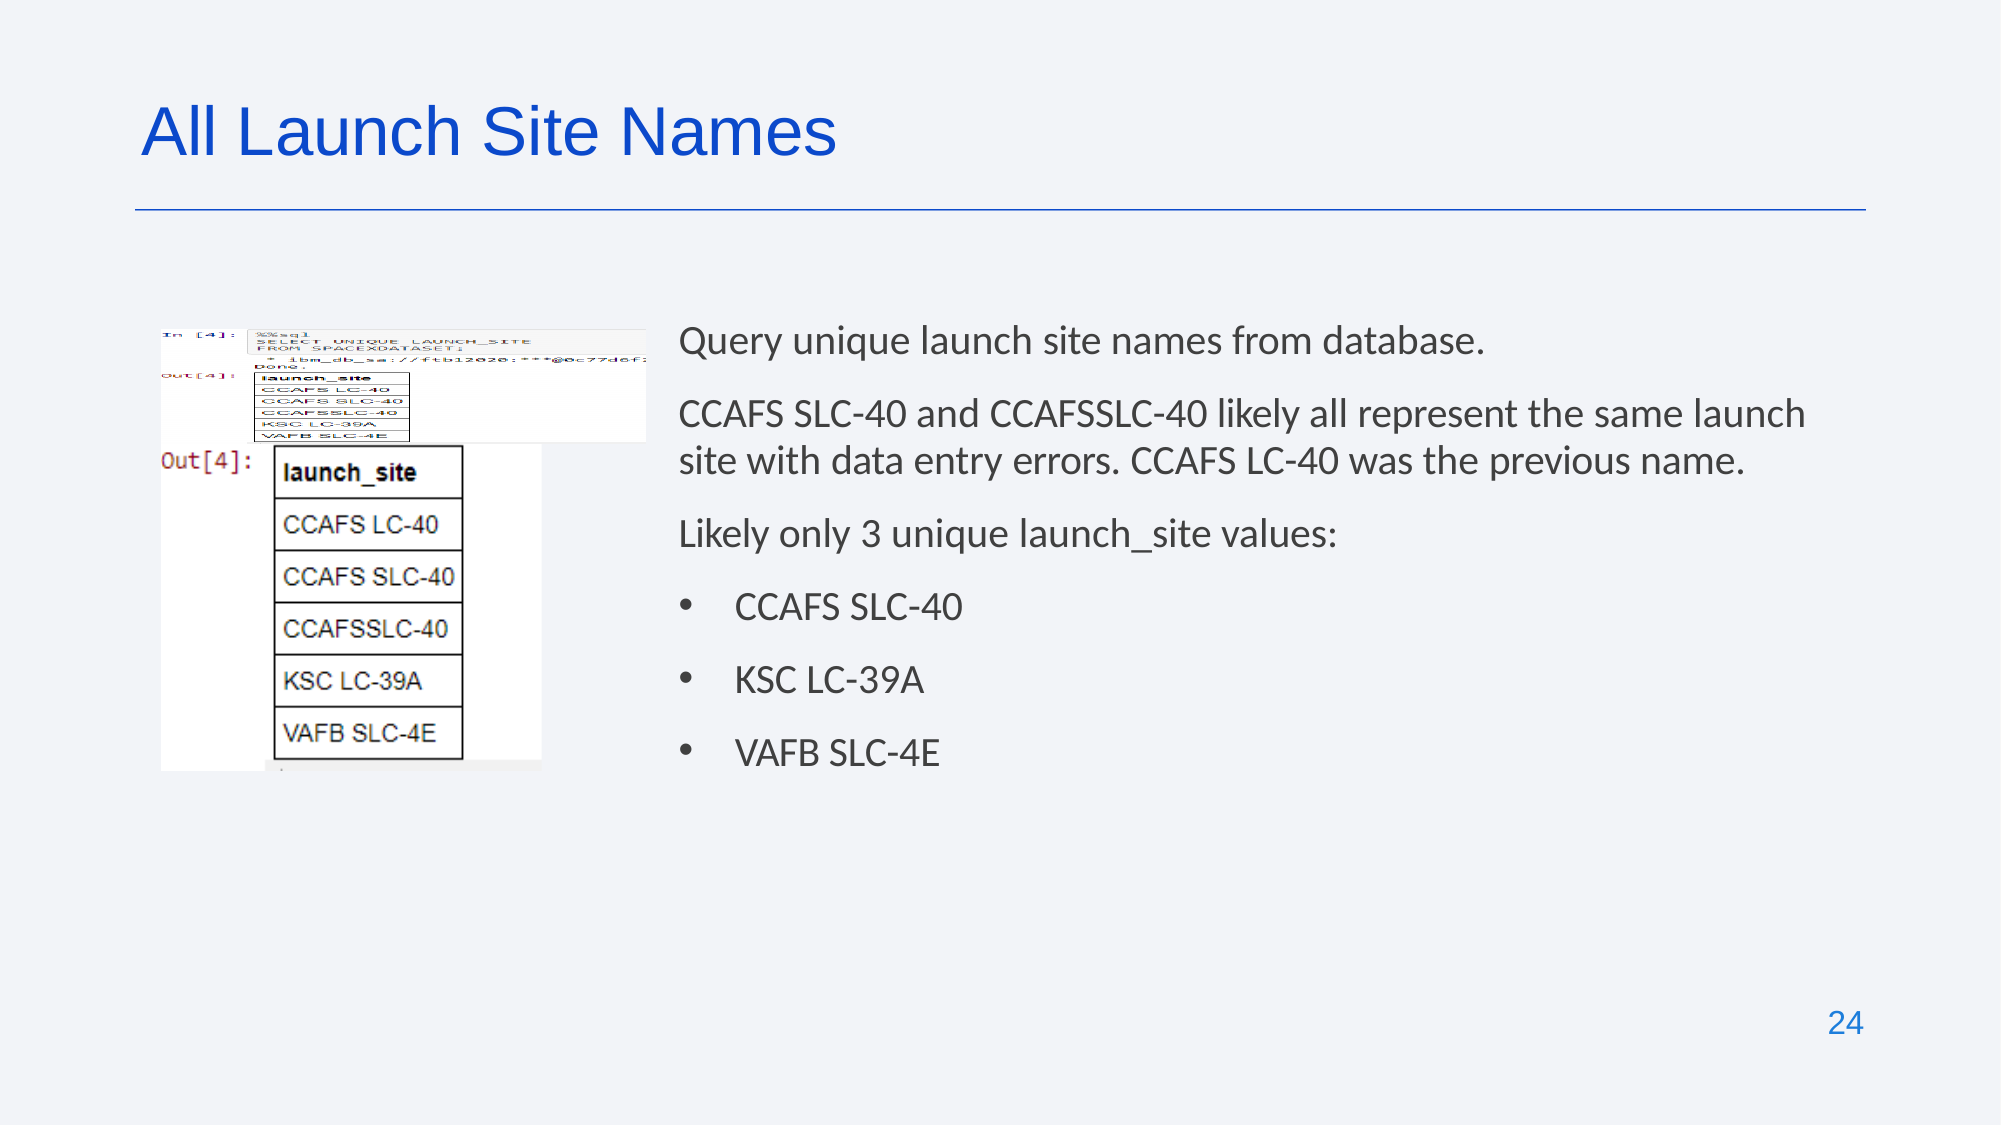

All Launch Site Names
Query unique launch site names from database.
CCAFS SLC-40 and CCAFSSLC-40 likely all represent the same launch site with data entry errors. CCAFS LC-40 was the previous name.
Likely only 3 unique launch_site values:
CCAFS SLC-40
KSC LC-39A
VAFB SLC-4E

24